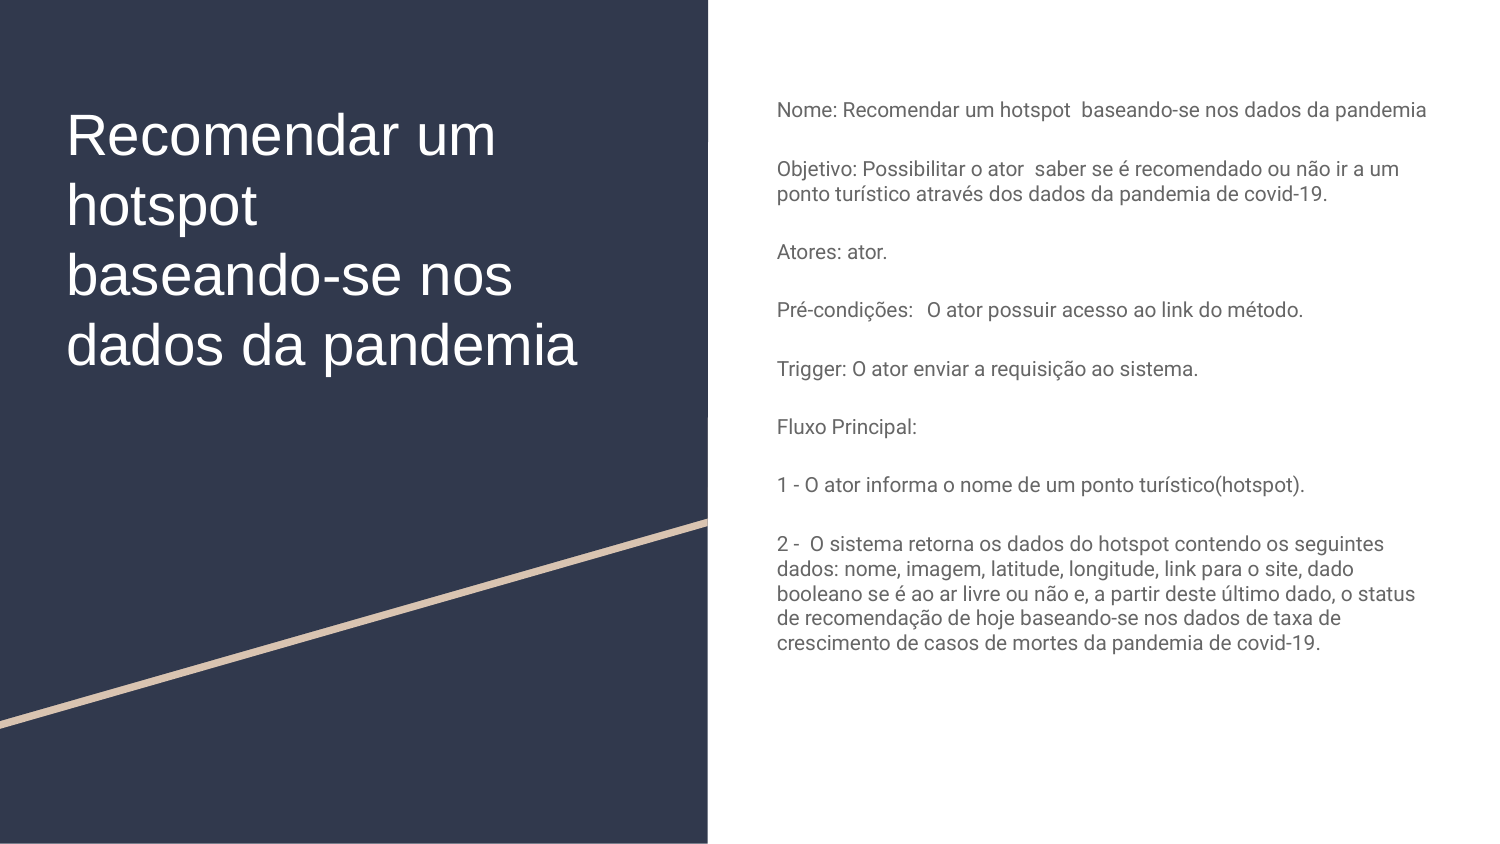

# Recomendar um hotspot
baseando-se nos dados da pandemia
Nome: Recomendar um hotspot  baseando-se nos dados da pandemia
Objetivo: Possibilitar o ator  saber se é recomendado ou não ir a um ponto turístico através dos dados da pandemia de covid-19.
Atores: ator.
Pré-condições:	​O ator possuir acesso ao link do método.
Trigger: O ator enviar a requisição ao sistema.
Fluxo Principal:  ​
1 - O ator informa o nome de um ponto turístico(hotspot).
2 -  O sistema retorna os dados do hotspot contendo os seguintes dados: nome, imagem, latitude, longitude, link para o site, dado booleano se é ao ar livre ou não e, a partir deste último dado, o status de recomendação de hoje baseando-se nos dados de taxa de crescimento de casos de mortes da pandemia de covid-19.